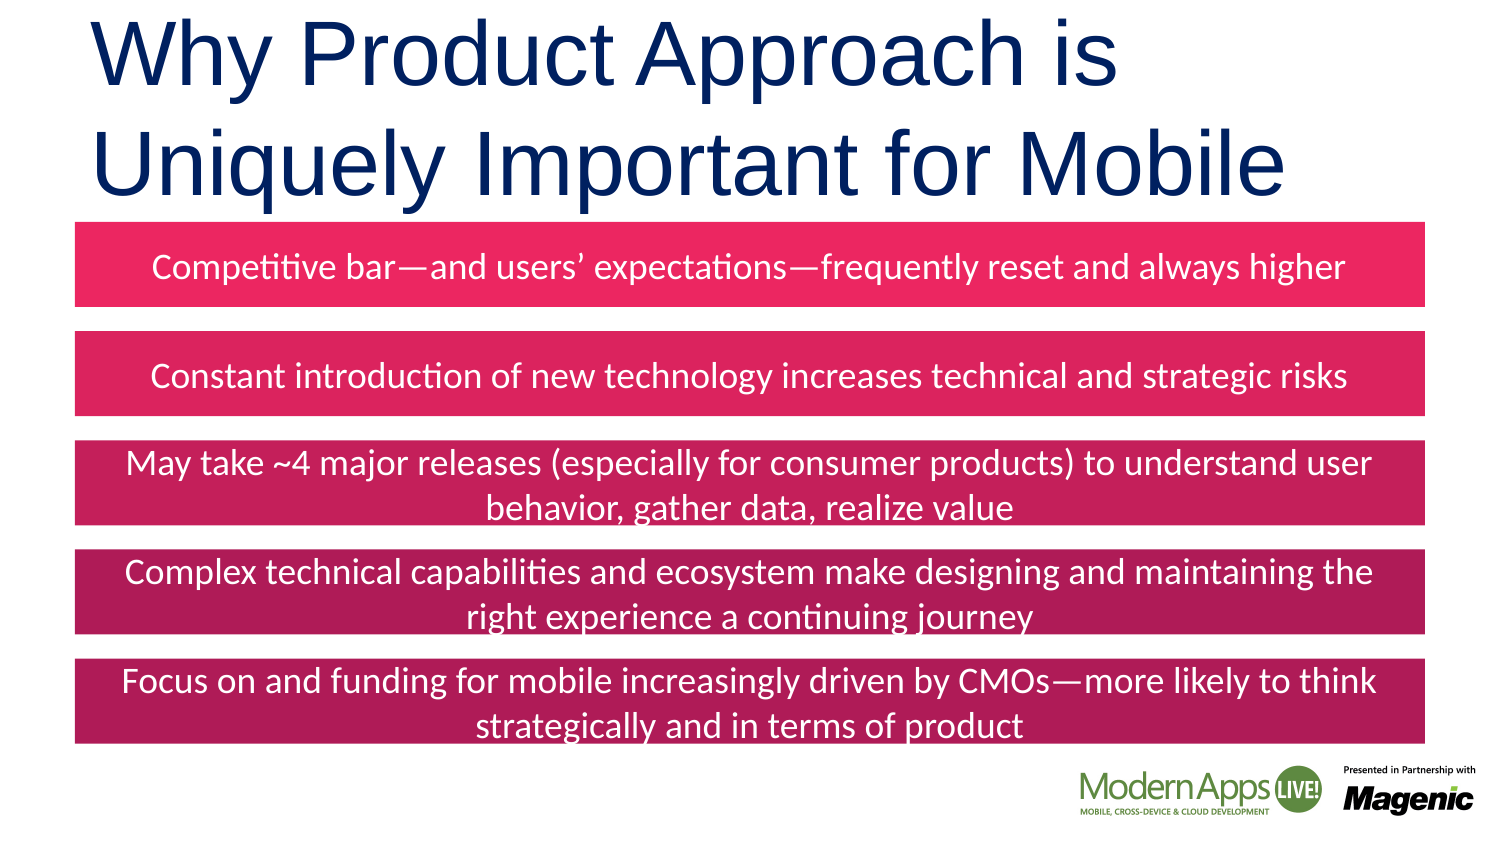

# Why Product Approach is Uniquely Important for Mobile
Competitive bar—and users’ expectations—frequently reset and always higher
Constant introduction of new technology increases technical and strategic risks
May take ~4 major releases (especially for consumer products) to understand user behavior, gather data, realize value
Complex technical capabilities and ecosystem make designing and maintaining the right experience a continuing journey
Focus on and funding for mobile increasingly driven by CMOs—more likely to think strategically and in terms of product